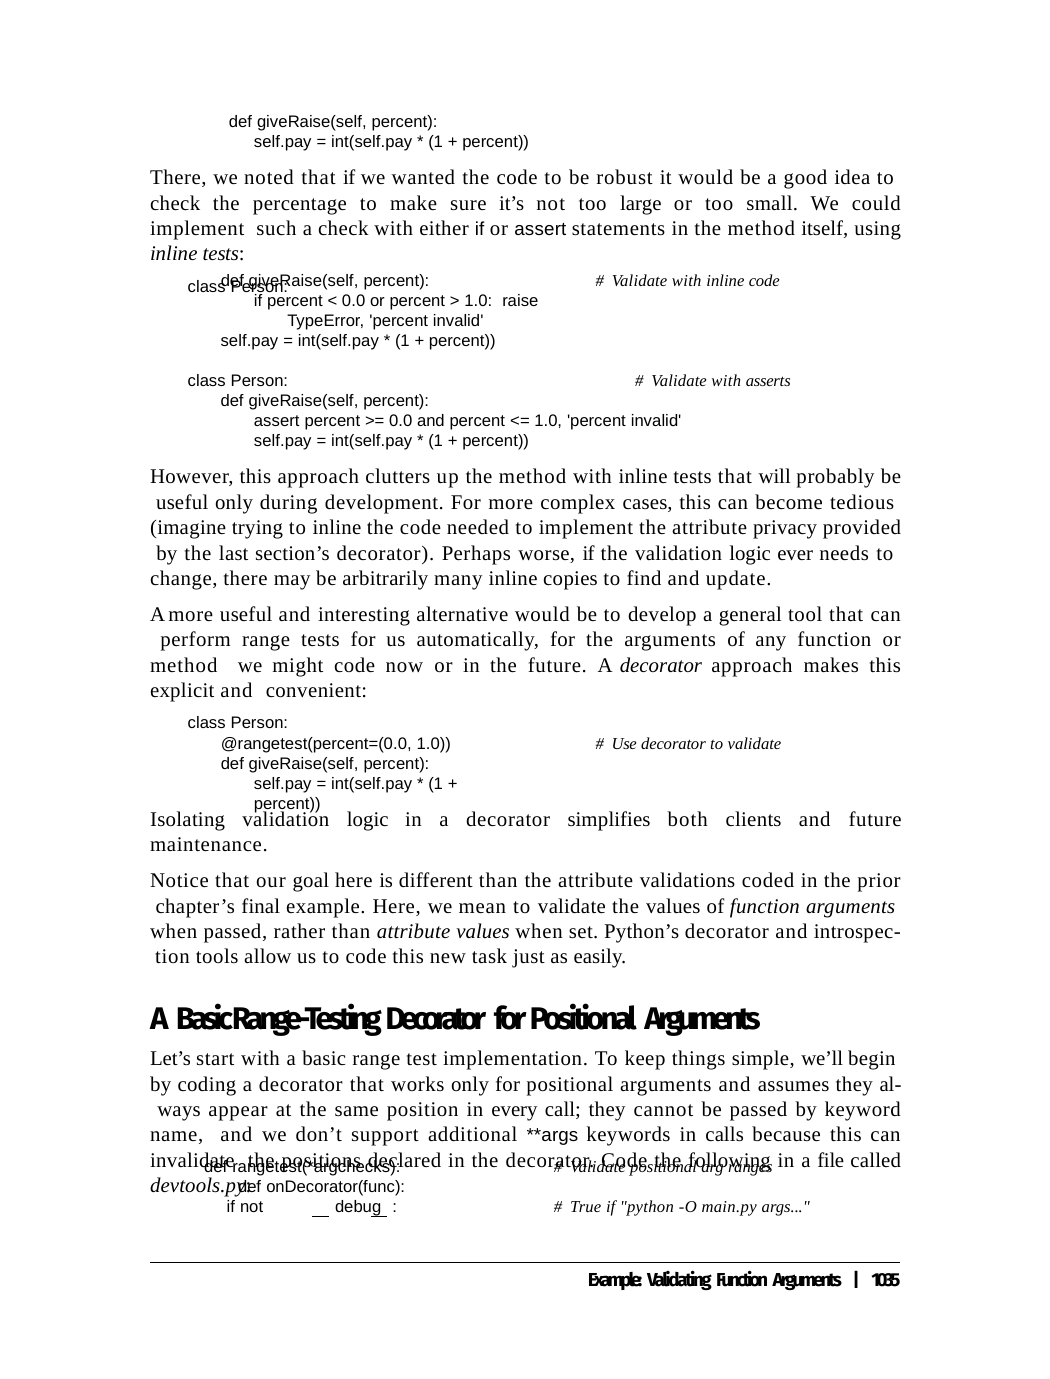

def giveRaise(self, percent):
self.pay = int(self.pay * (1 + percent))
There, we noted that if we wanted the code to be robust it would be a good idea to  check the percentage to make sure it’s not too large or too small. We could implement  such a check with either if or assert statements in the method itself, using inline tests:
class Person:
def giveRaise(self, percent):
if percent < 0.0 or percent > 1.0:  raise TypeError, 'percent invalid'
self.pay = int(self.pay * (1 + percent))
# Validate with inline code
class Person:	# Validate with asserts
def giveRaise(self, percent):
assert percent >= 0.0 and percent <= 1.0, 'percent invalid'  self.pay = int(self.pay * (1 + percent))
However, this approach clutters up the method with inline tests that will probably be  useful only during development. For more complex cases, this can become tedious  (imagine trying to inline the code needed to implement the attribute privacy provided  by the last section’s decorator). Perhaps worse, if the validation logic ever needs to  change, there may be arbitrarily many inline copies to find and update.
A more useful and interesting alternative would be to develop a general tool that can  perform range tests for us automatically, for the arguments of any function or method  we might code now or in the future. A decorator approach makes this explicit and  convenient:
class Person:
@rangetest(percent=(0.0, 1.0))  def giveRaise(self, percent):
self.pay = int(self.pay * (1 + percent))
# Use decorator to validate
Isolating validation logic in a decorator simplifies both clients and future maintenance.
Notice that our goal here is different than the attribute validations coded in the prior  chapter’s final example. Here, we mean to validate the values of function arguments  when passed, rather than attribute values when set. Python’s decorator and introspec-  tion tools allow us to code this new task just as easily.

A Basic Range-Testing Decorator for Positional Arguments
Let’s start with a basic range test implementation. To keep things simple, we’ll begin  by coding a decorator that works only for positional arguments and assumes they al-  ways appear at the same position in every call; they cannot be passed by keyword name,  and we don’t support additional **args keywords in calls because this can invalidate  the positions declared in the decorator. Code the following in a file called devtools.py:
def rangetest(*argchecks):  def onDecorator(func):
if not	debug :
# Validate positional arg ranges
# True if "python -O main.py args..."

Example: Validating Function Arguments  | 1035